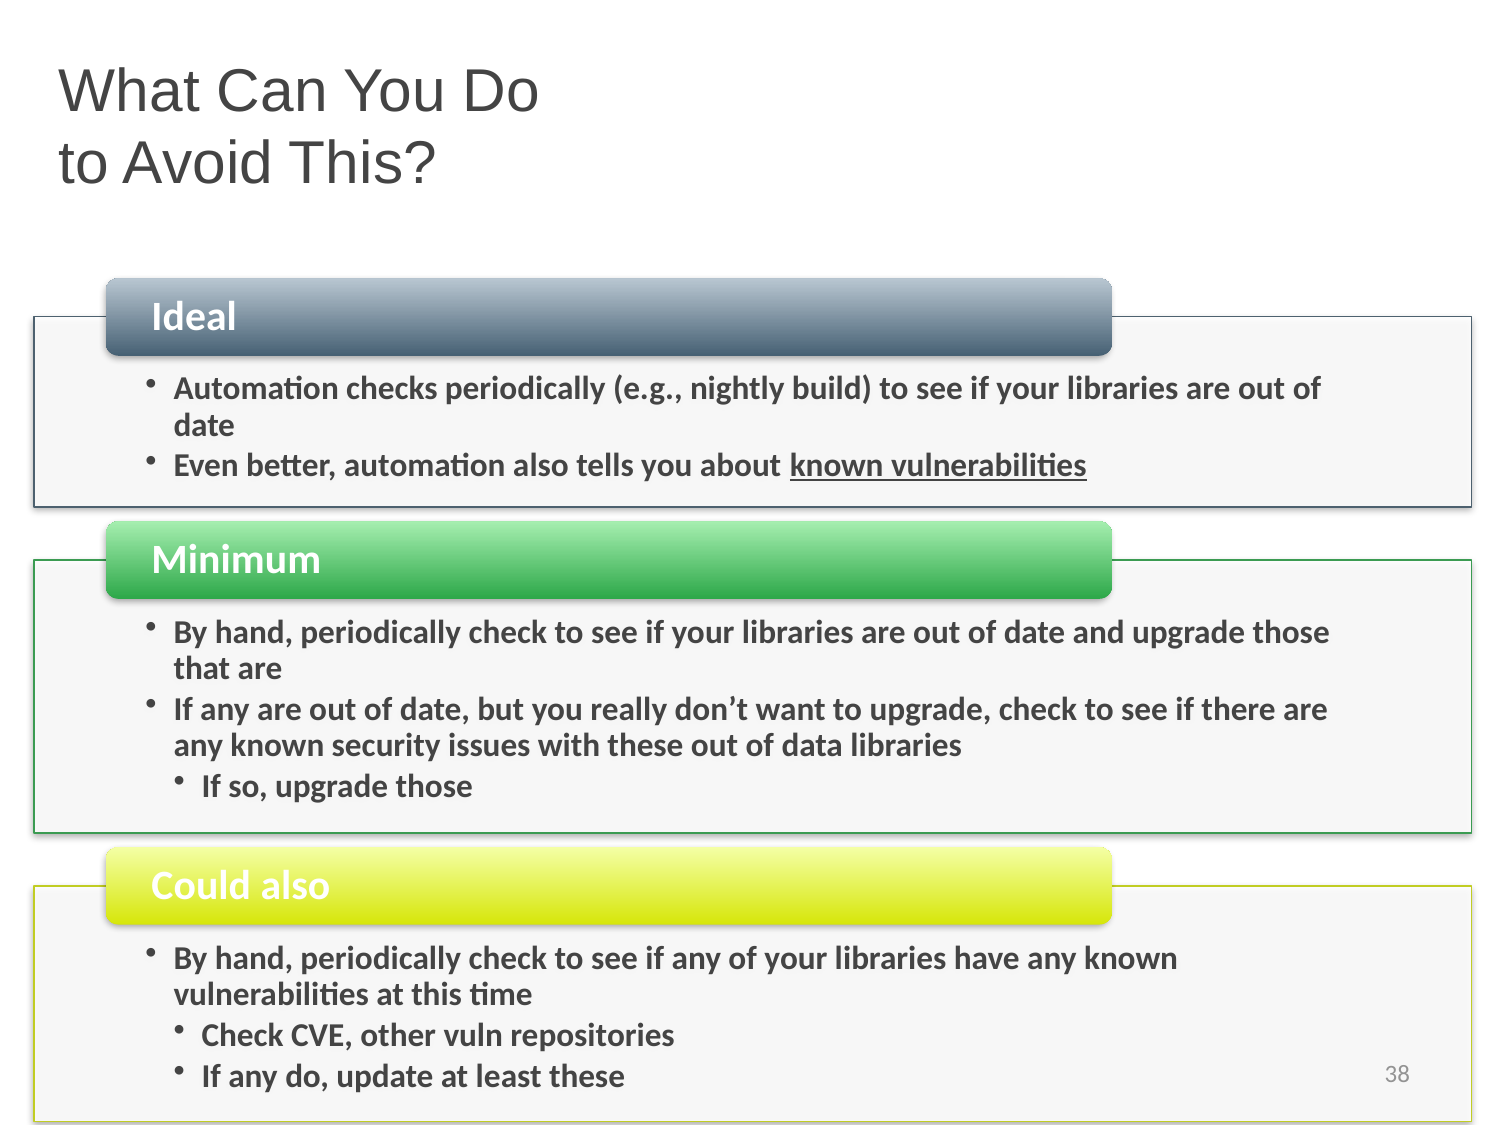

# What Can You Do to Avoid This?
Automation checks periodically (e.g., nightly build) to see if your libraries are out of date
Even better, automation also tells you about known vulnerabilities
Ideal
By hand, periodically check to see if your libraries are out of date and upgrade those that are
If any are out of date, but you really don’t want to upgrade, check to see if there are any known security issues with these out of data libraries
If so, upgrade those
Minimum
By hand, periodically check to see if any of your libraries have any known vulnerabilities at this time
Check CVE, other vuln repositories
If any do, update at least these
Could also
38